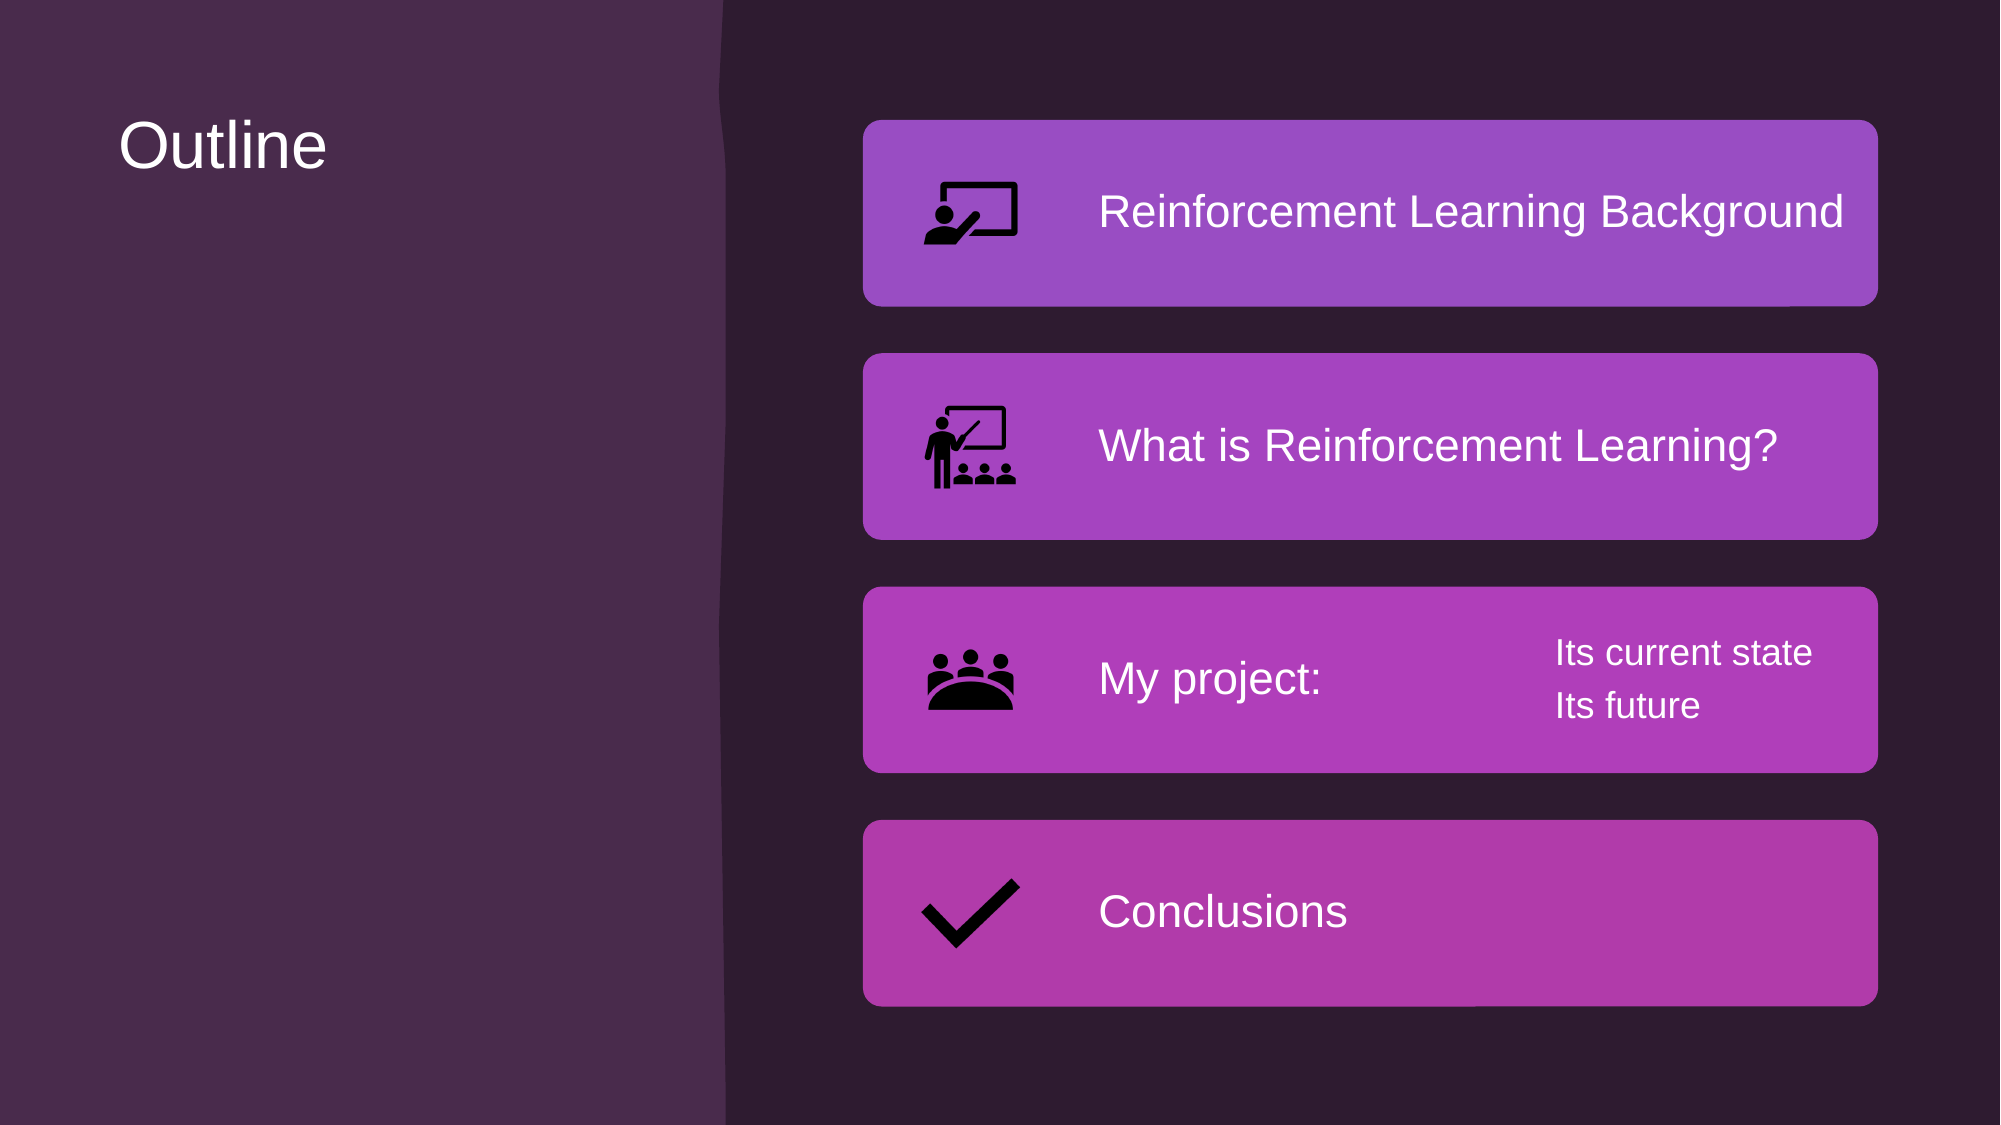

# Outline
Reinforcement Learning Background
What is Reinforcement Learning?
My project:
Its current state
Its future
Conclusions